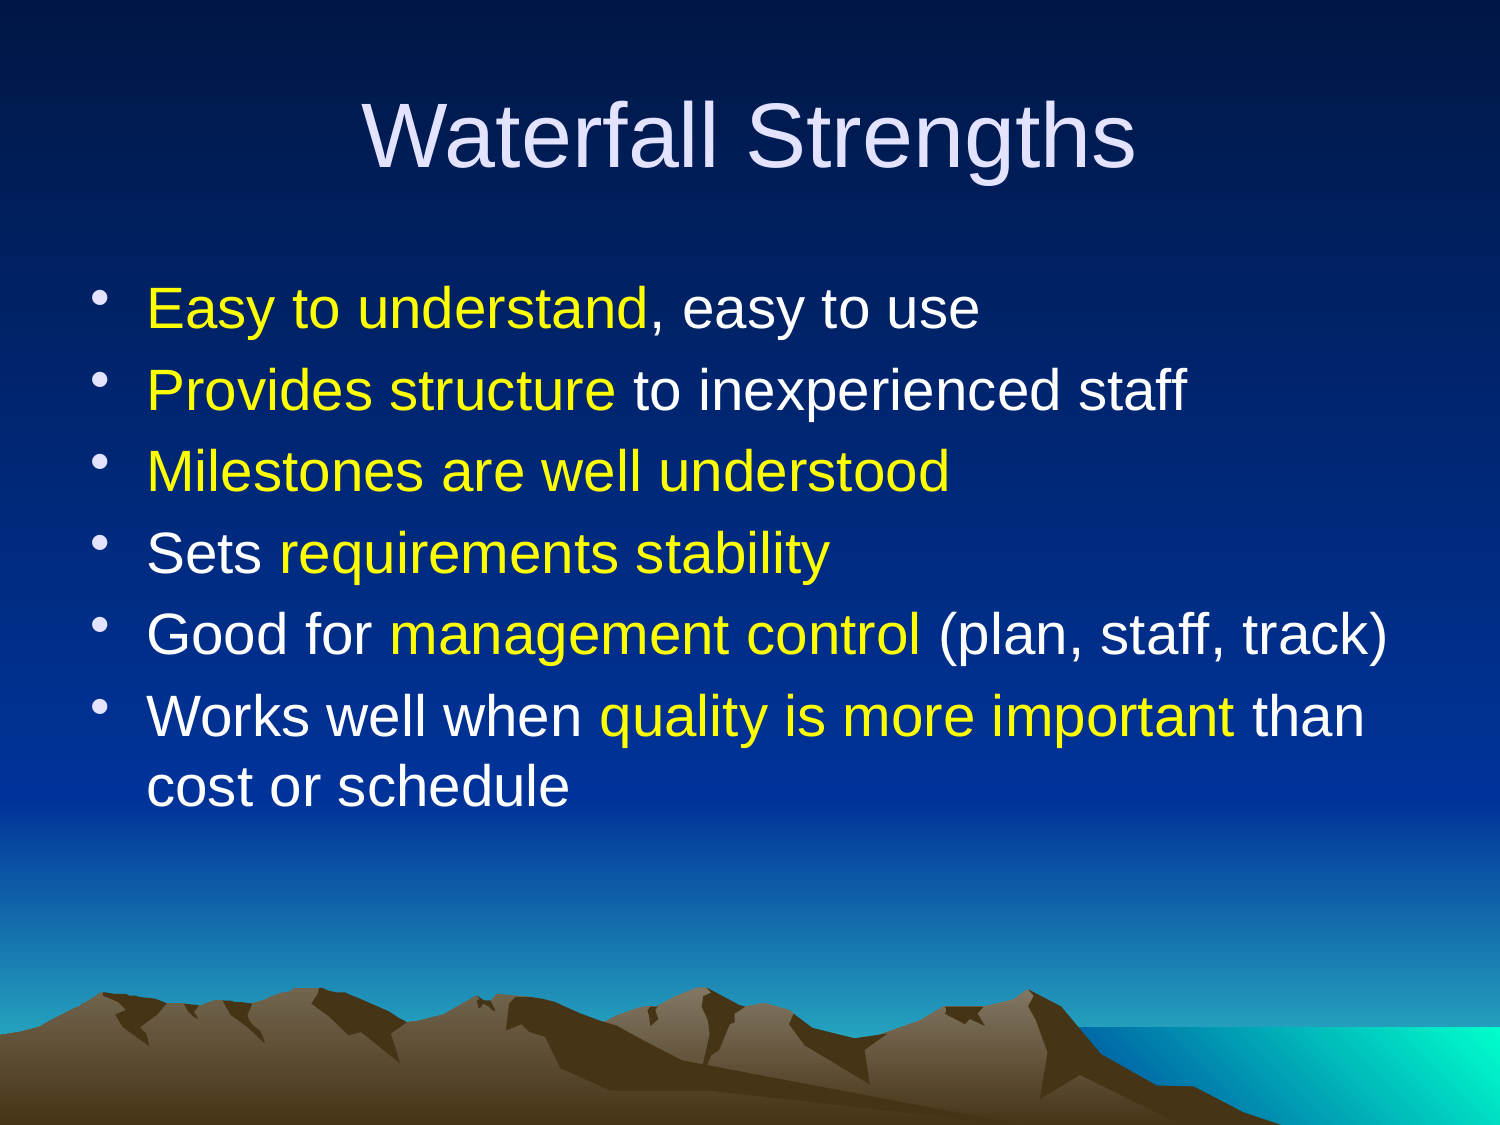

# Waterfall Strengths
Easy to understand, easy to use
Provides structure to inexperienced staff
Milestones are well understood
Sets requirements stability
Good for management control (plan, staff, track)
Works well when quality is more important than cost or schedule